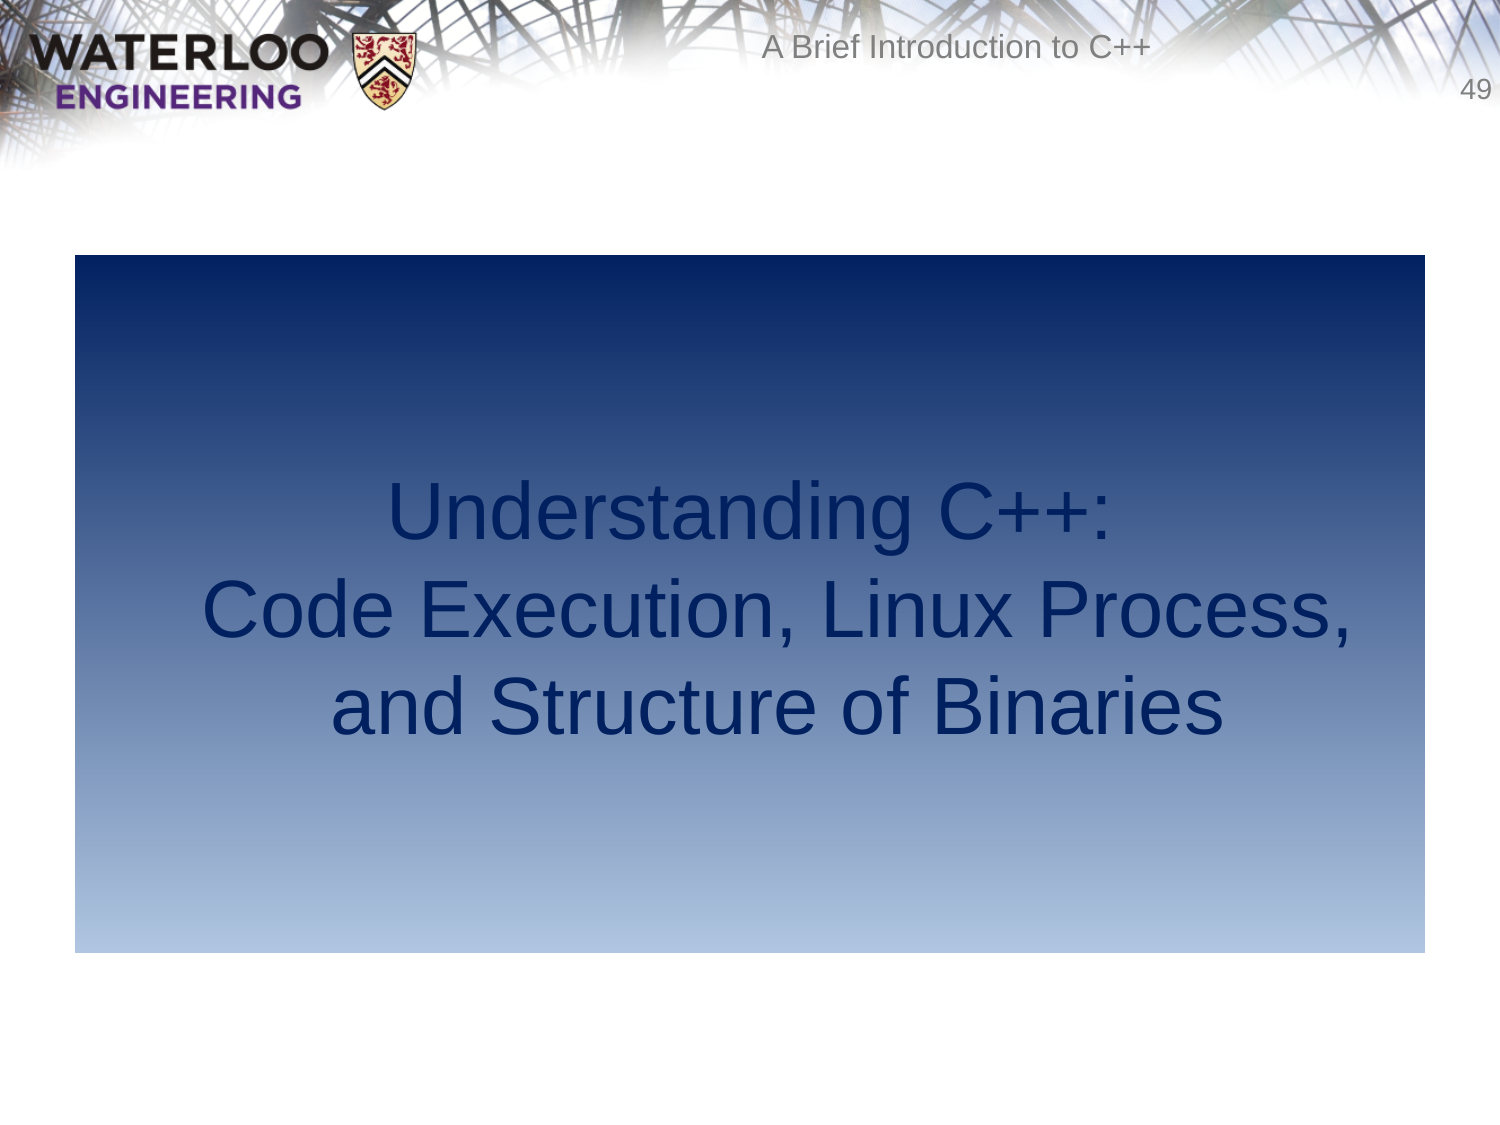

Understanding C++:
Code Execution, Linux Process,
and Structure of Binaries